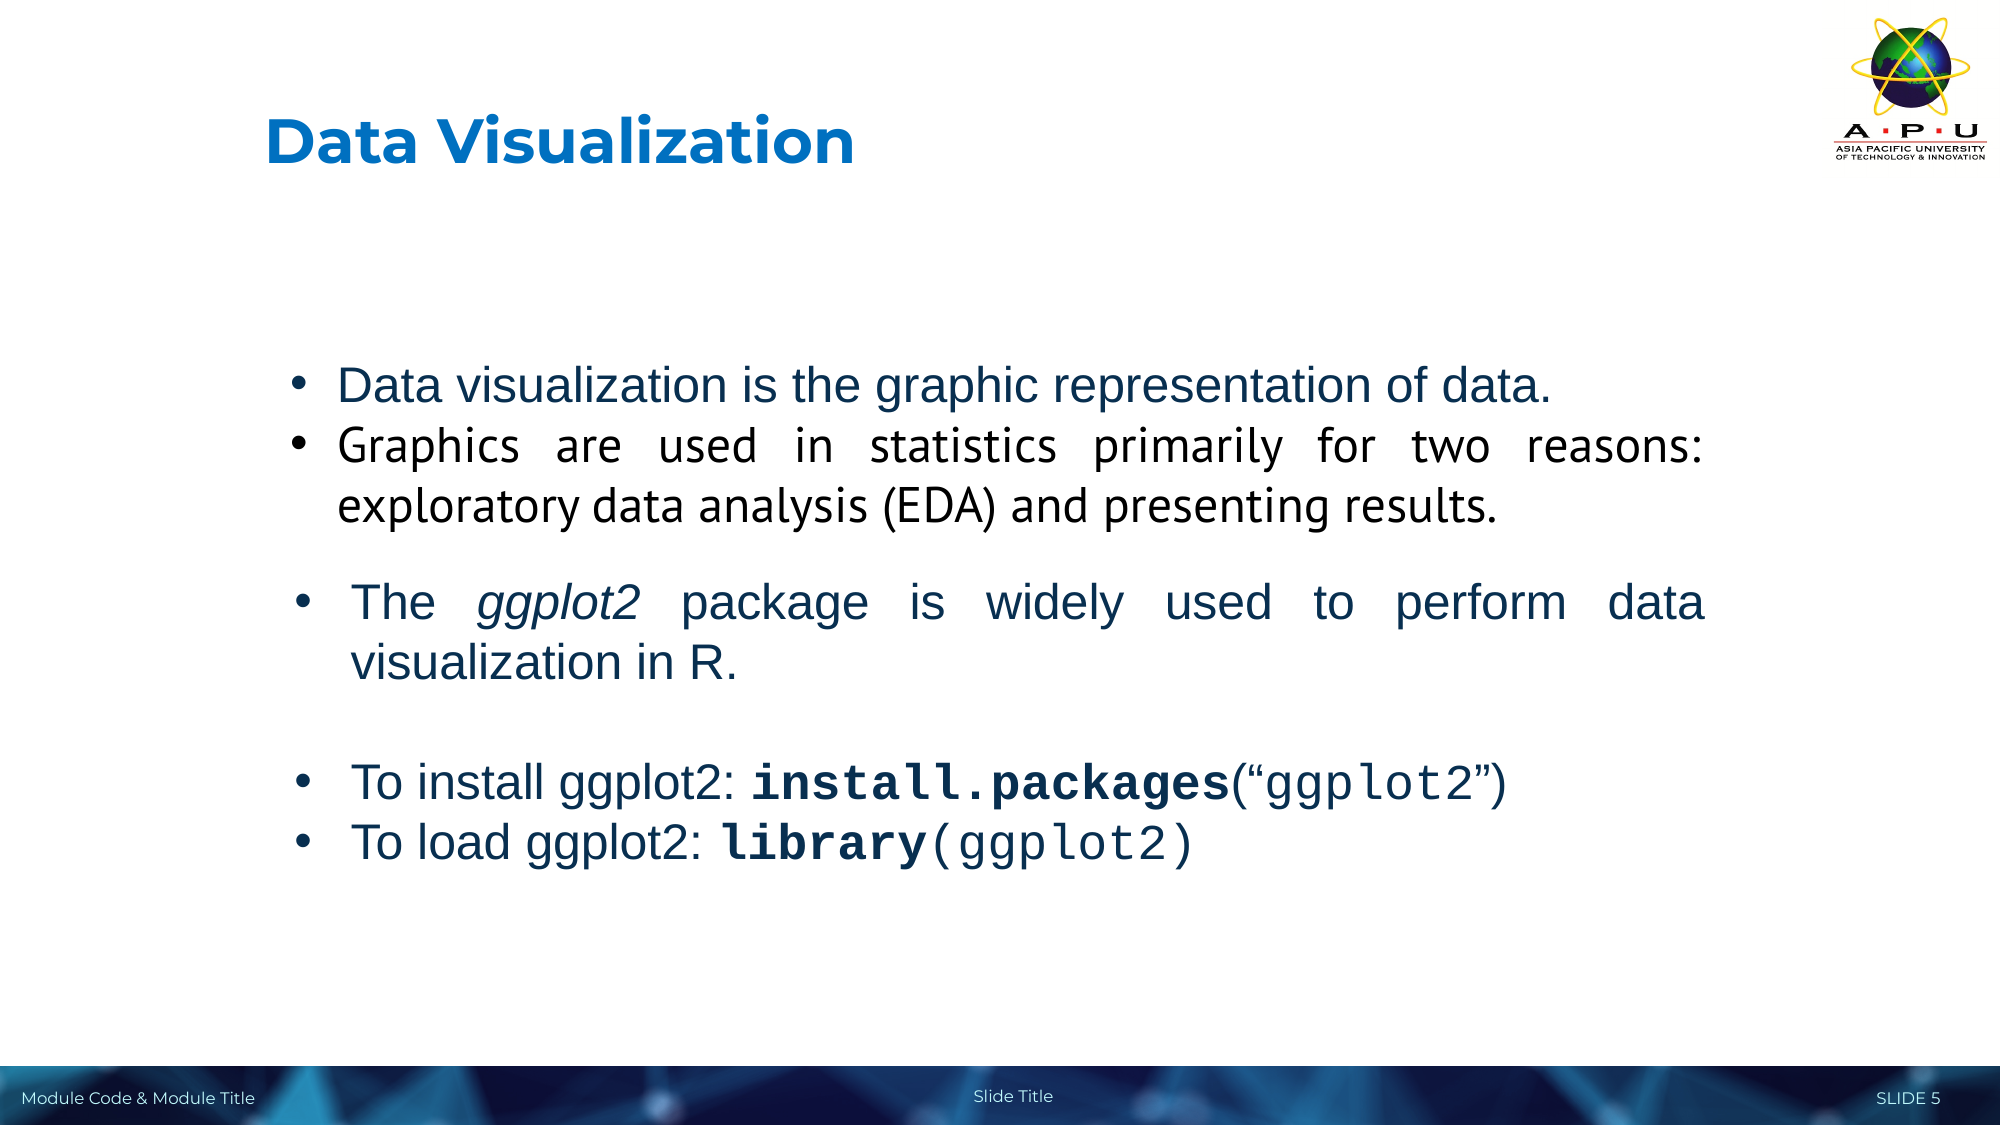

# Data Visualization
Data visualization is the graphic representation of data.
Graphics are used in statistics primarily for two reasons: exploratory data analysis (EDA) and presenting results.
The ggplot2 package is widely used to perform data visualization in R.

To install ggplot2: install.packages(“ggplot2”)
To load ggplot2: library(ggplot2)